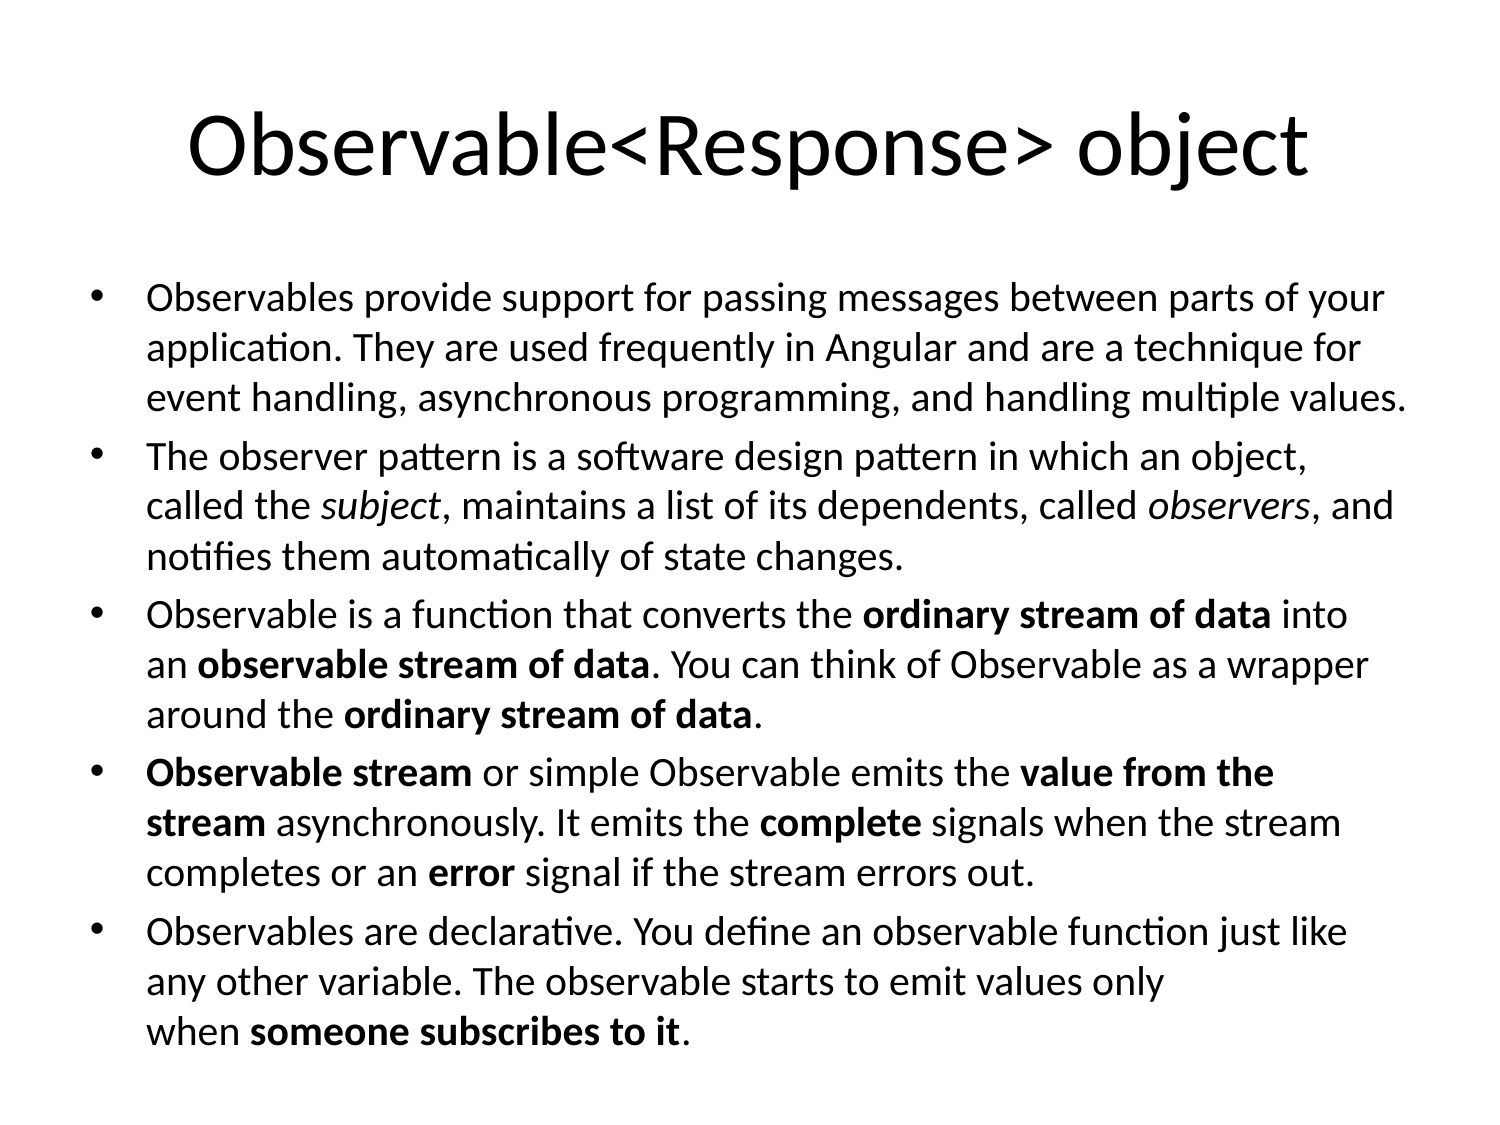

# Observable<Response> object
Observables provide support for passing messages between parts of your application. They are used frequently in Angular and are a technique for event handling, asynchronous programming, and handling multiple values.
The observer pattern is a software design pattern in which an object, called the subject, maintains a list of its dependents, called observers, and notifies them automatically of state changes.
Observable is a function that converts the ordinary stream of data into an observable stream of data. You can think of Observable as a wrapper around the ordinary stream of data.
Observable stream or simple Observable emits the value from the stream asynchronously. It emits the complete signals when the stream completes or an error signal if the stream errors out.
Observables are declarative. You define an observable function just like any other variable. The observable starts to emit values only when someone subscribes to it.